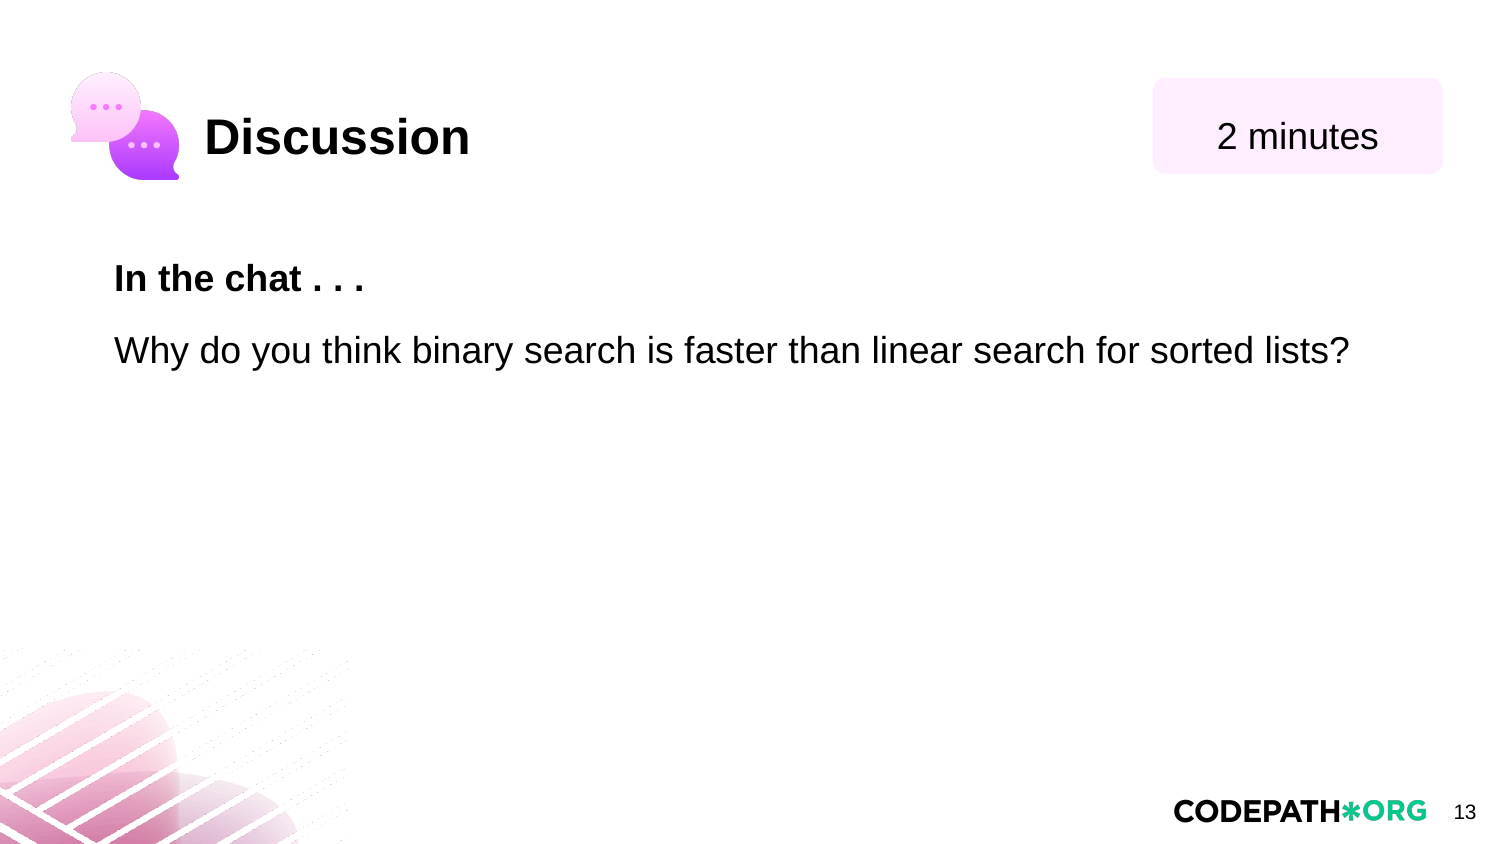

2 minutes
In the chat . . .
Why do you think binary search is faster than linear search for sorted lists?
13